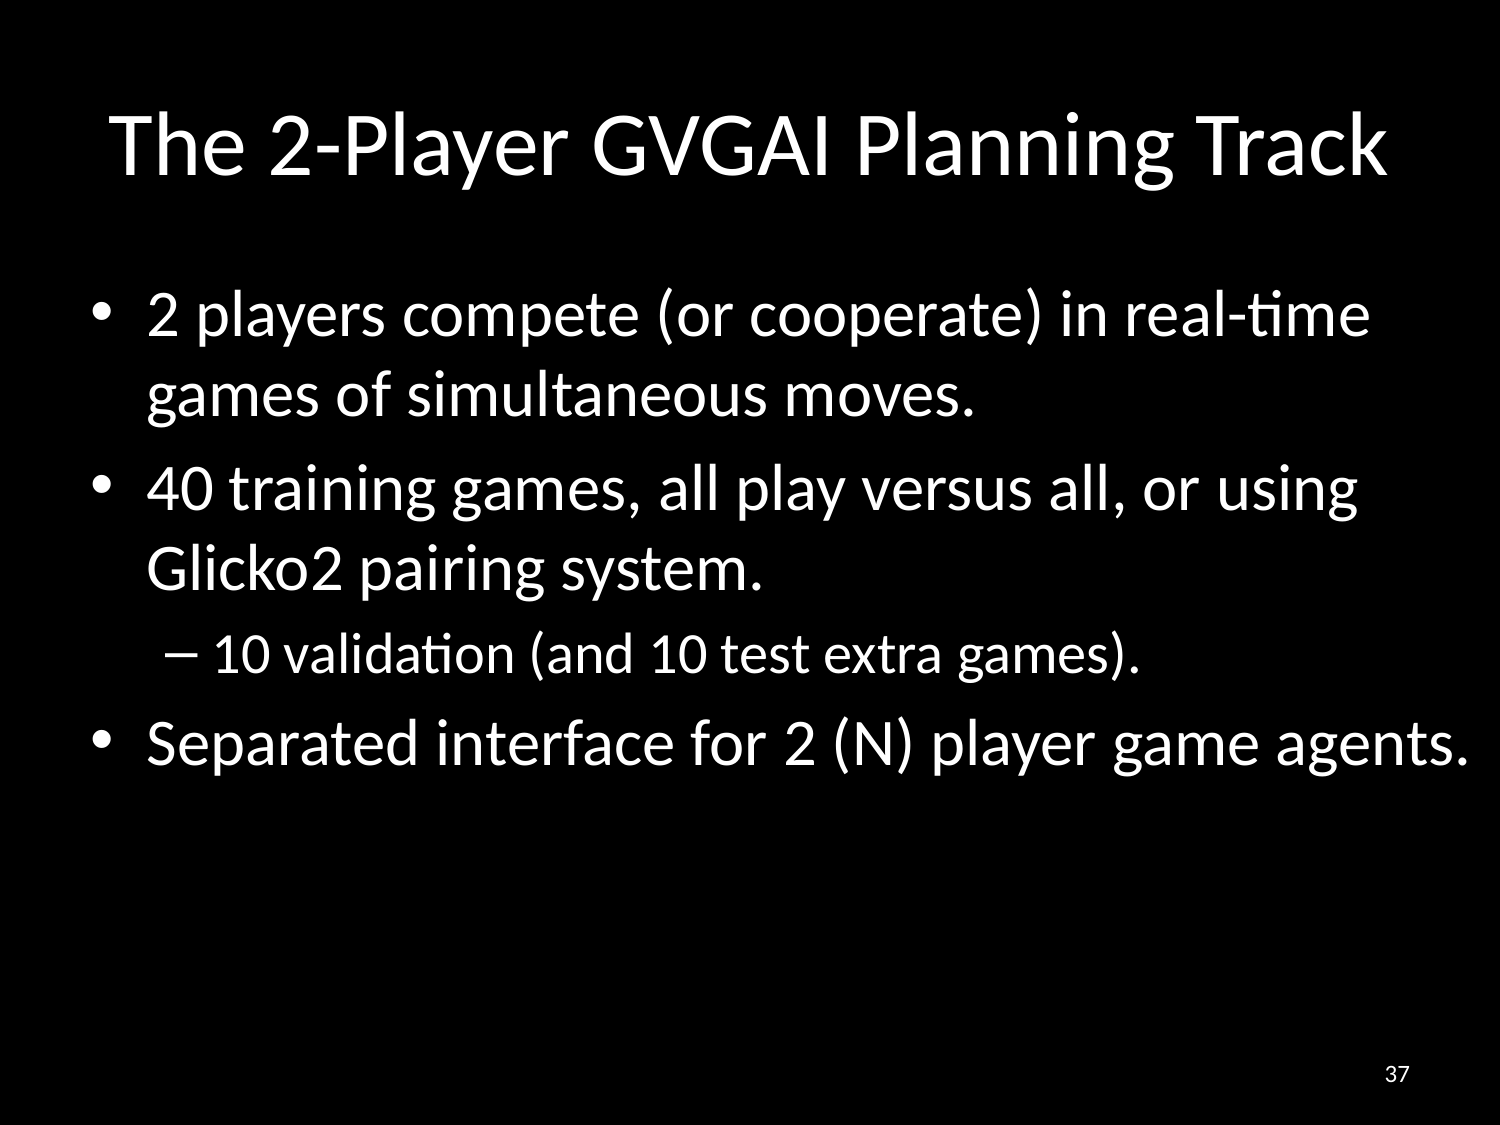

# The 2-Player GVGAI Planning Track
2 players compete (or cooperate) in real-time games of simultaneous moves.
40 training games, all play versus all, or using Glicko2 pairing system.
10 validation (and 10 test extra games).
Separated interface for 2 (N) player game agents.
37